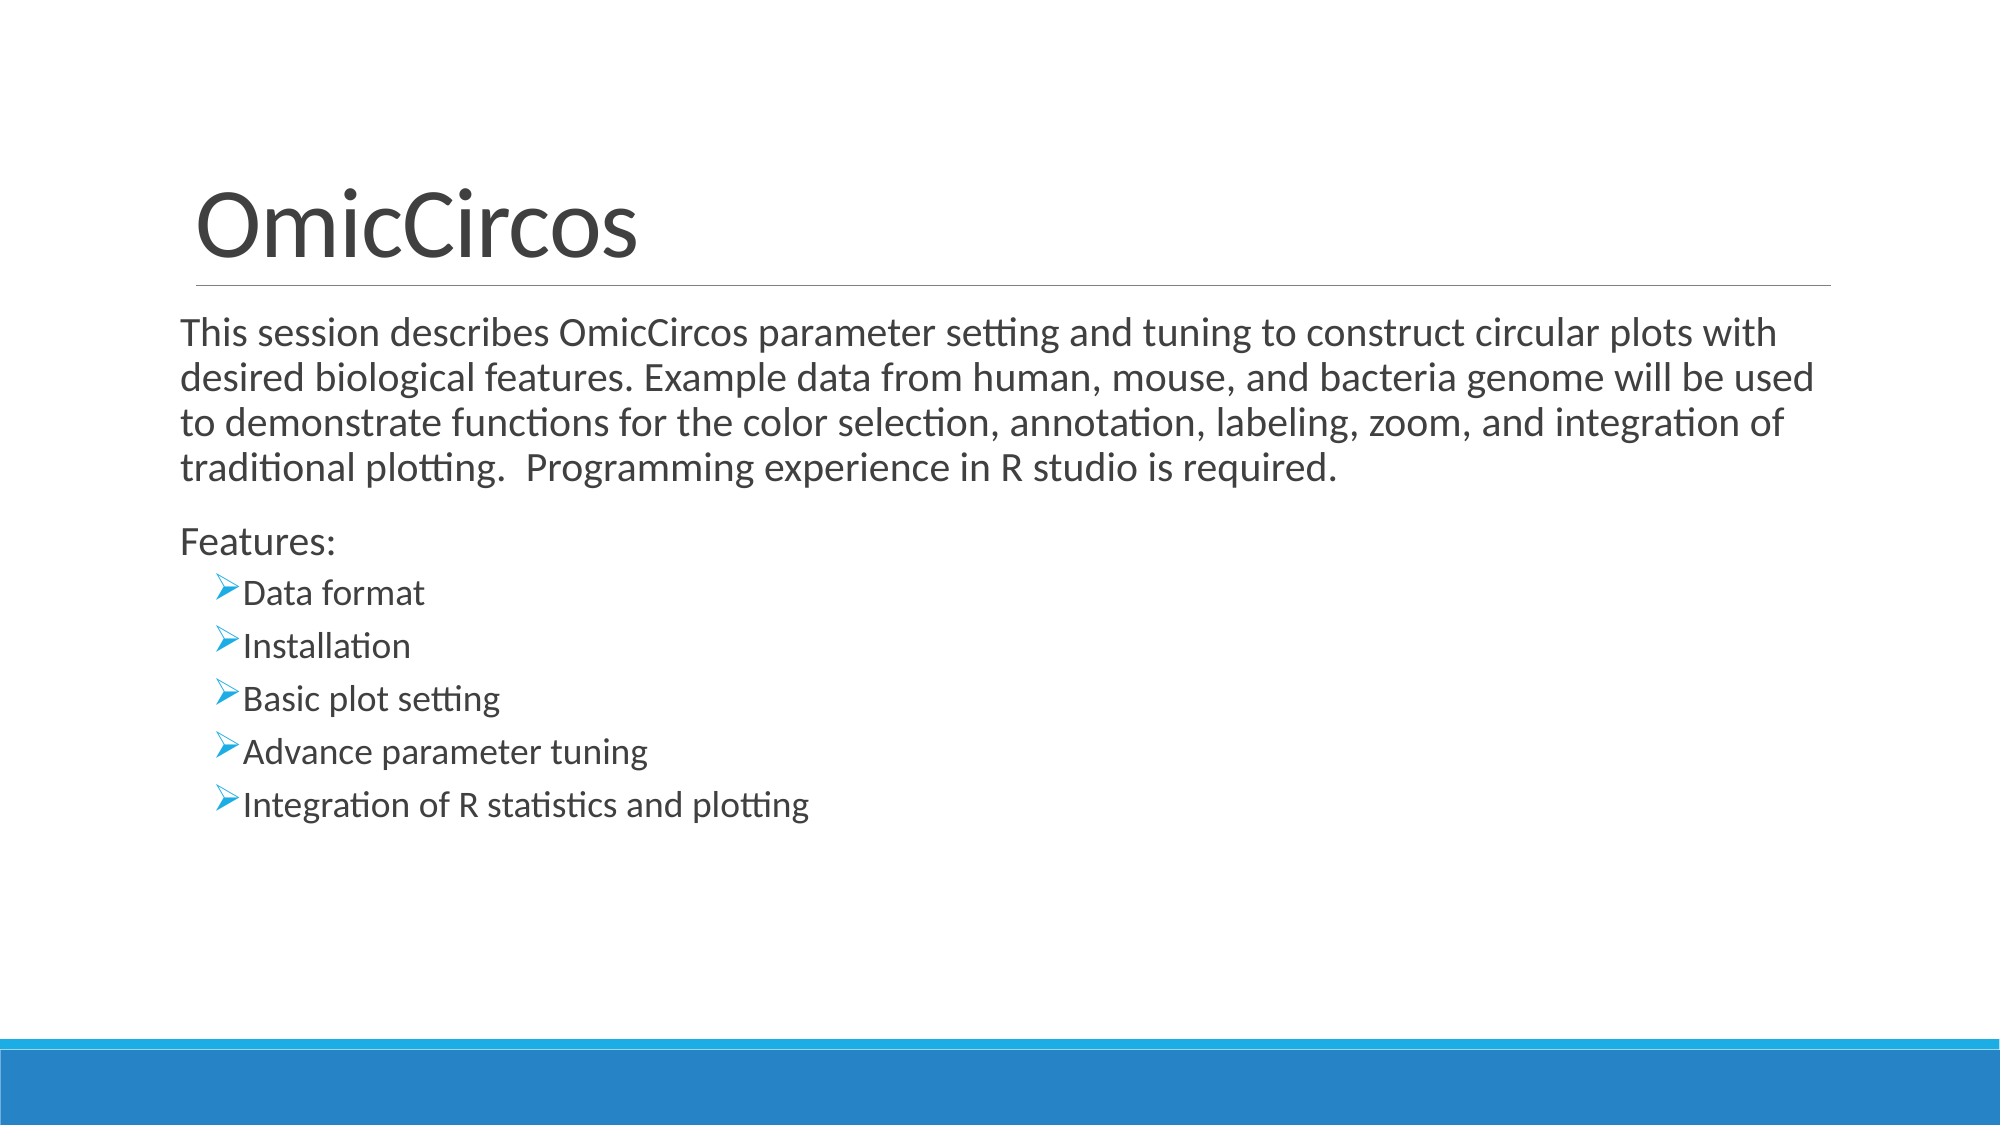

# OmicCircos
This session describes OmicCircos parameter setting and tuning to construct circular plots with desired biological features. Example data from human, mouse, and bacteria genome will be used to demonstrate functions for the color selection, annotation, labeling, zoom, and integration of traditional plotting.  Programming experience in R studio is required.
Features:
Data format
Installation
Basic plot setting
Advance parameter tuning
Integration of R statistics and plotting